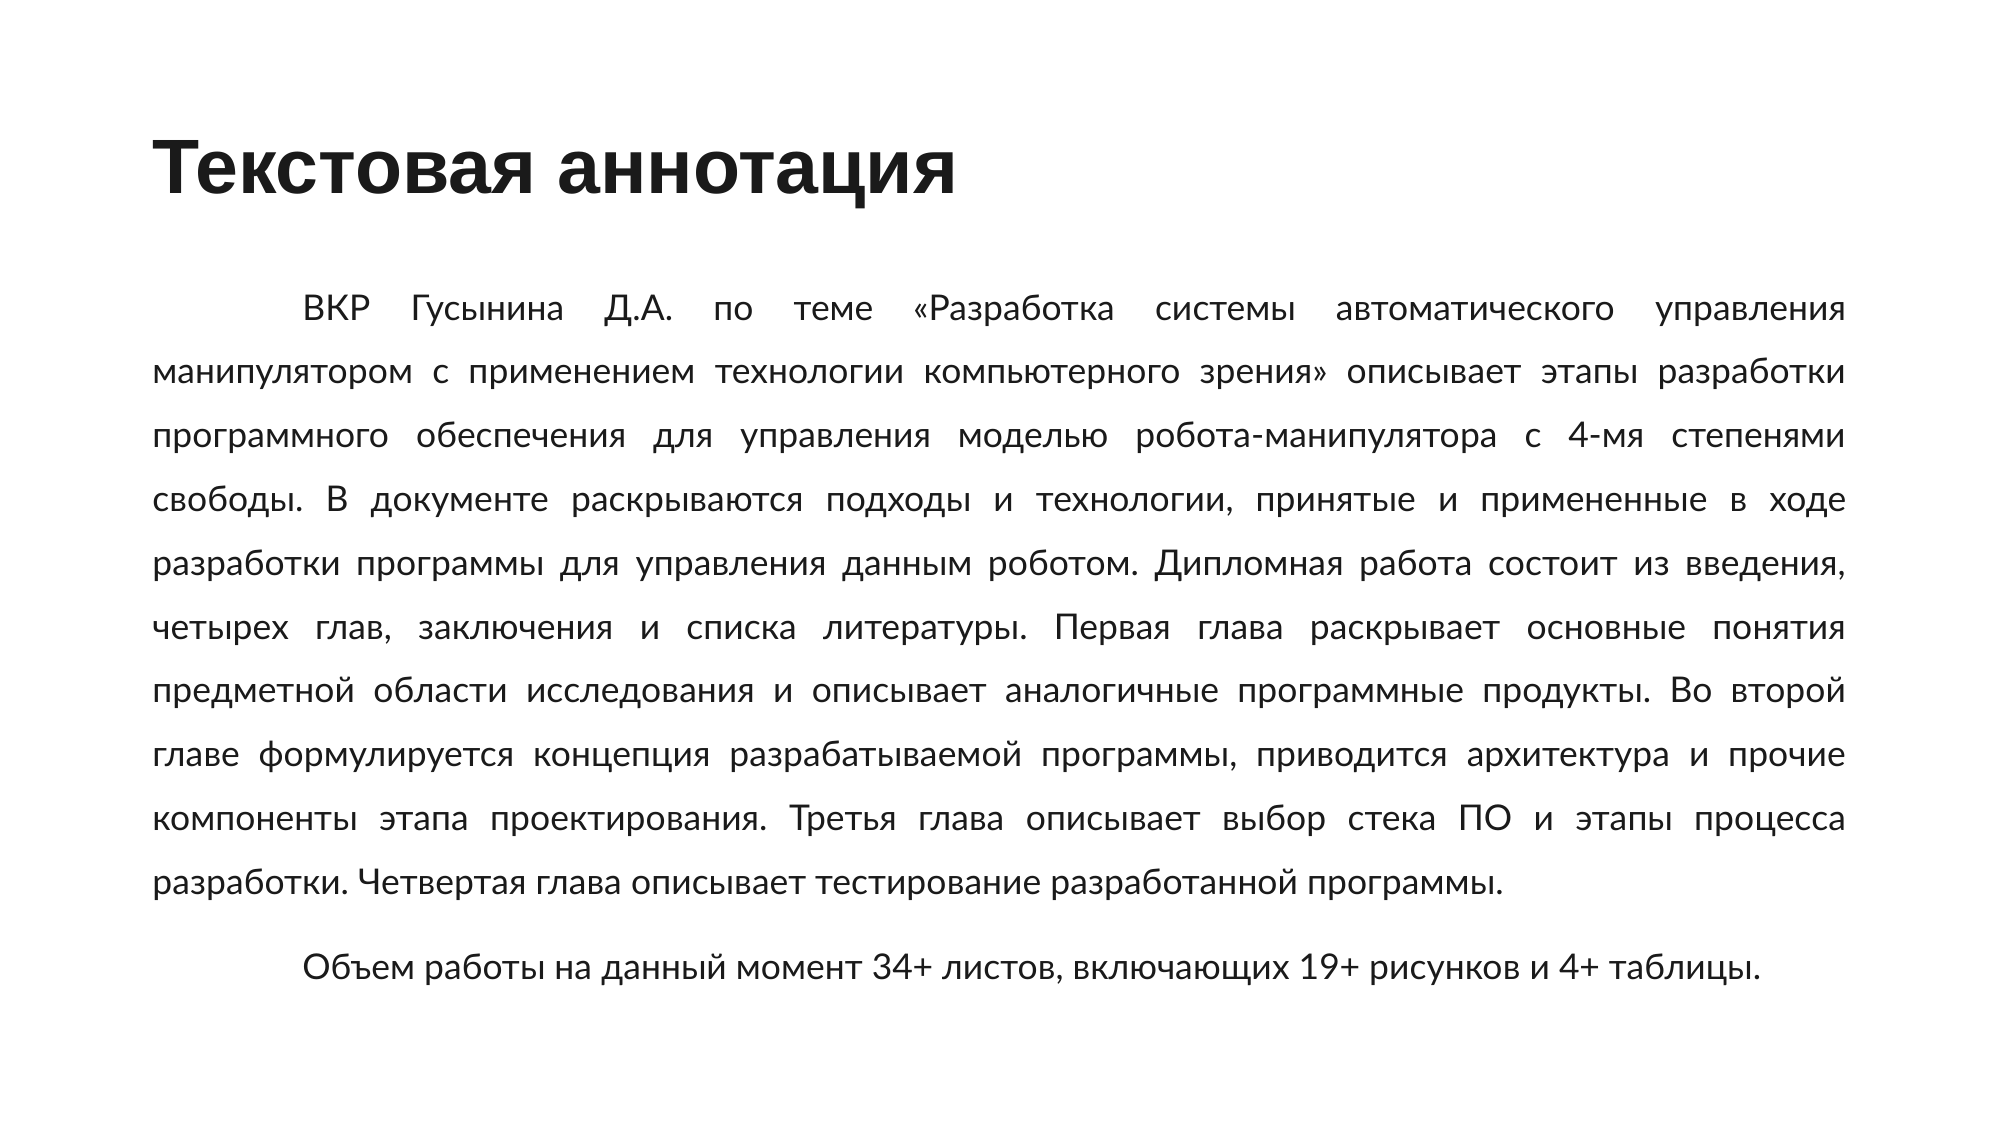

# Текстовая аннотация
	ВКР Гусынина Д.А. по теме «Разработка системы автоматического управления манипулятором с применением технологии компьютерного зрения» описывает этапы разработки программного обеспечения для управления моделью робота-манипулятора с 4-мя степенями свободы. В документе раскрываются подходы и технологии, принятые и примененные в ходе разработки программы для управления данным роботом. Дипломная работа состоит из введения, четырех глав, заключения и списка литературы. Первая глава раскрывает основные понятия предметной области исследования и описывает аналогичные программные продукты. Во второй главе формулируется концепция разрабатываемой программы, приводится архитектура и прочие компоненты этапа проектирования. Третья глава описывает выбор стека ПО и этапы процесса разработки. Четвертая глава описывает тестирование разработанной программы.
	Объем работы на данный момент 34+ листов, включающих 19+ рисунков и 4+ таблицы.